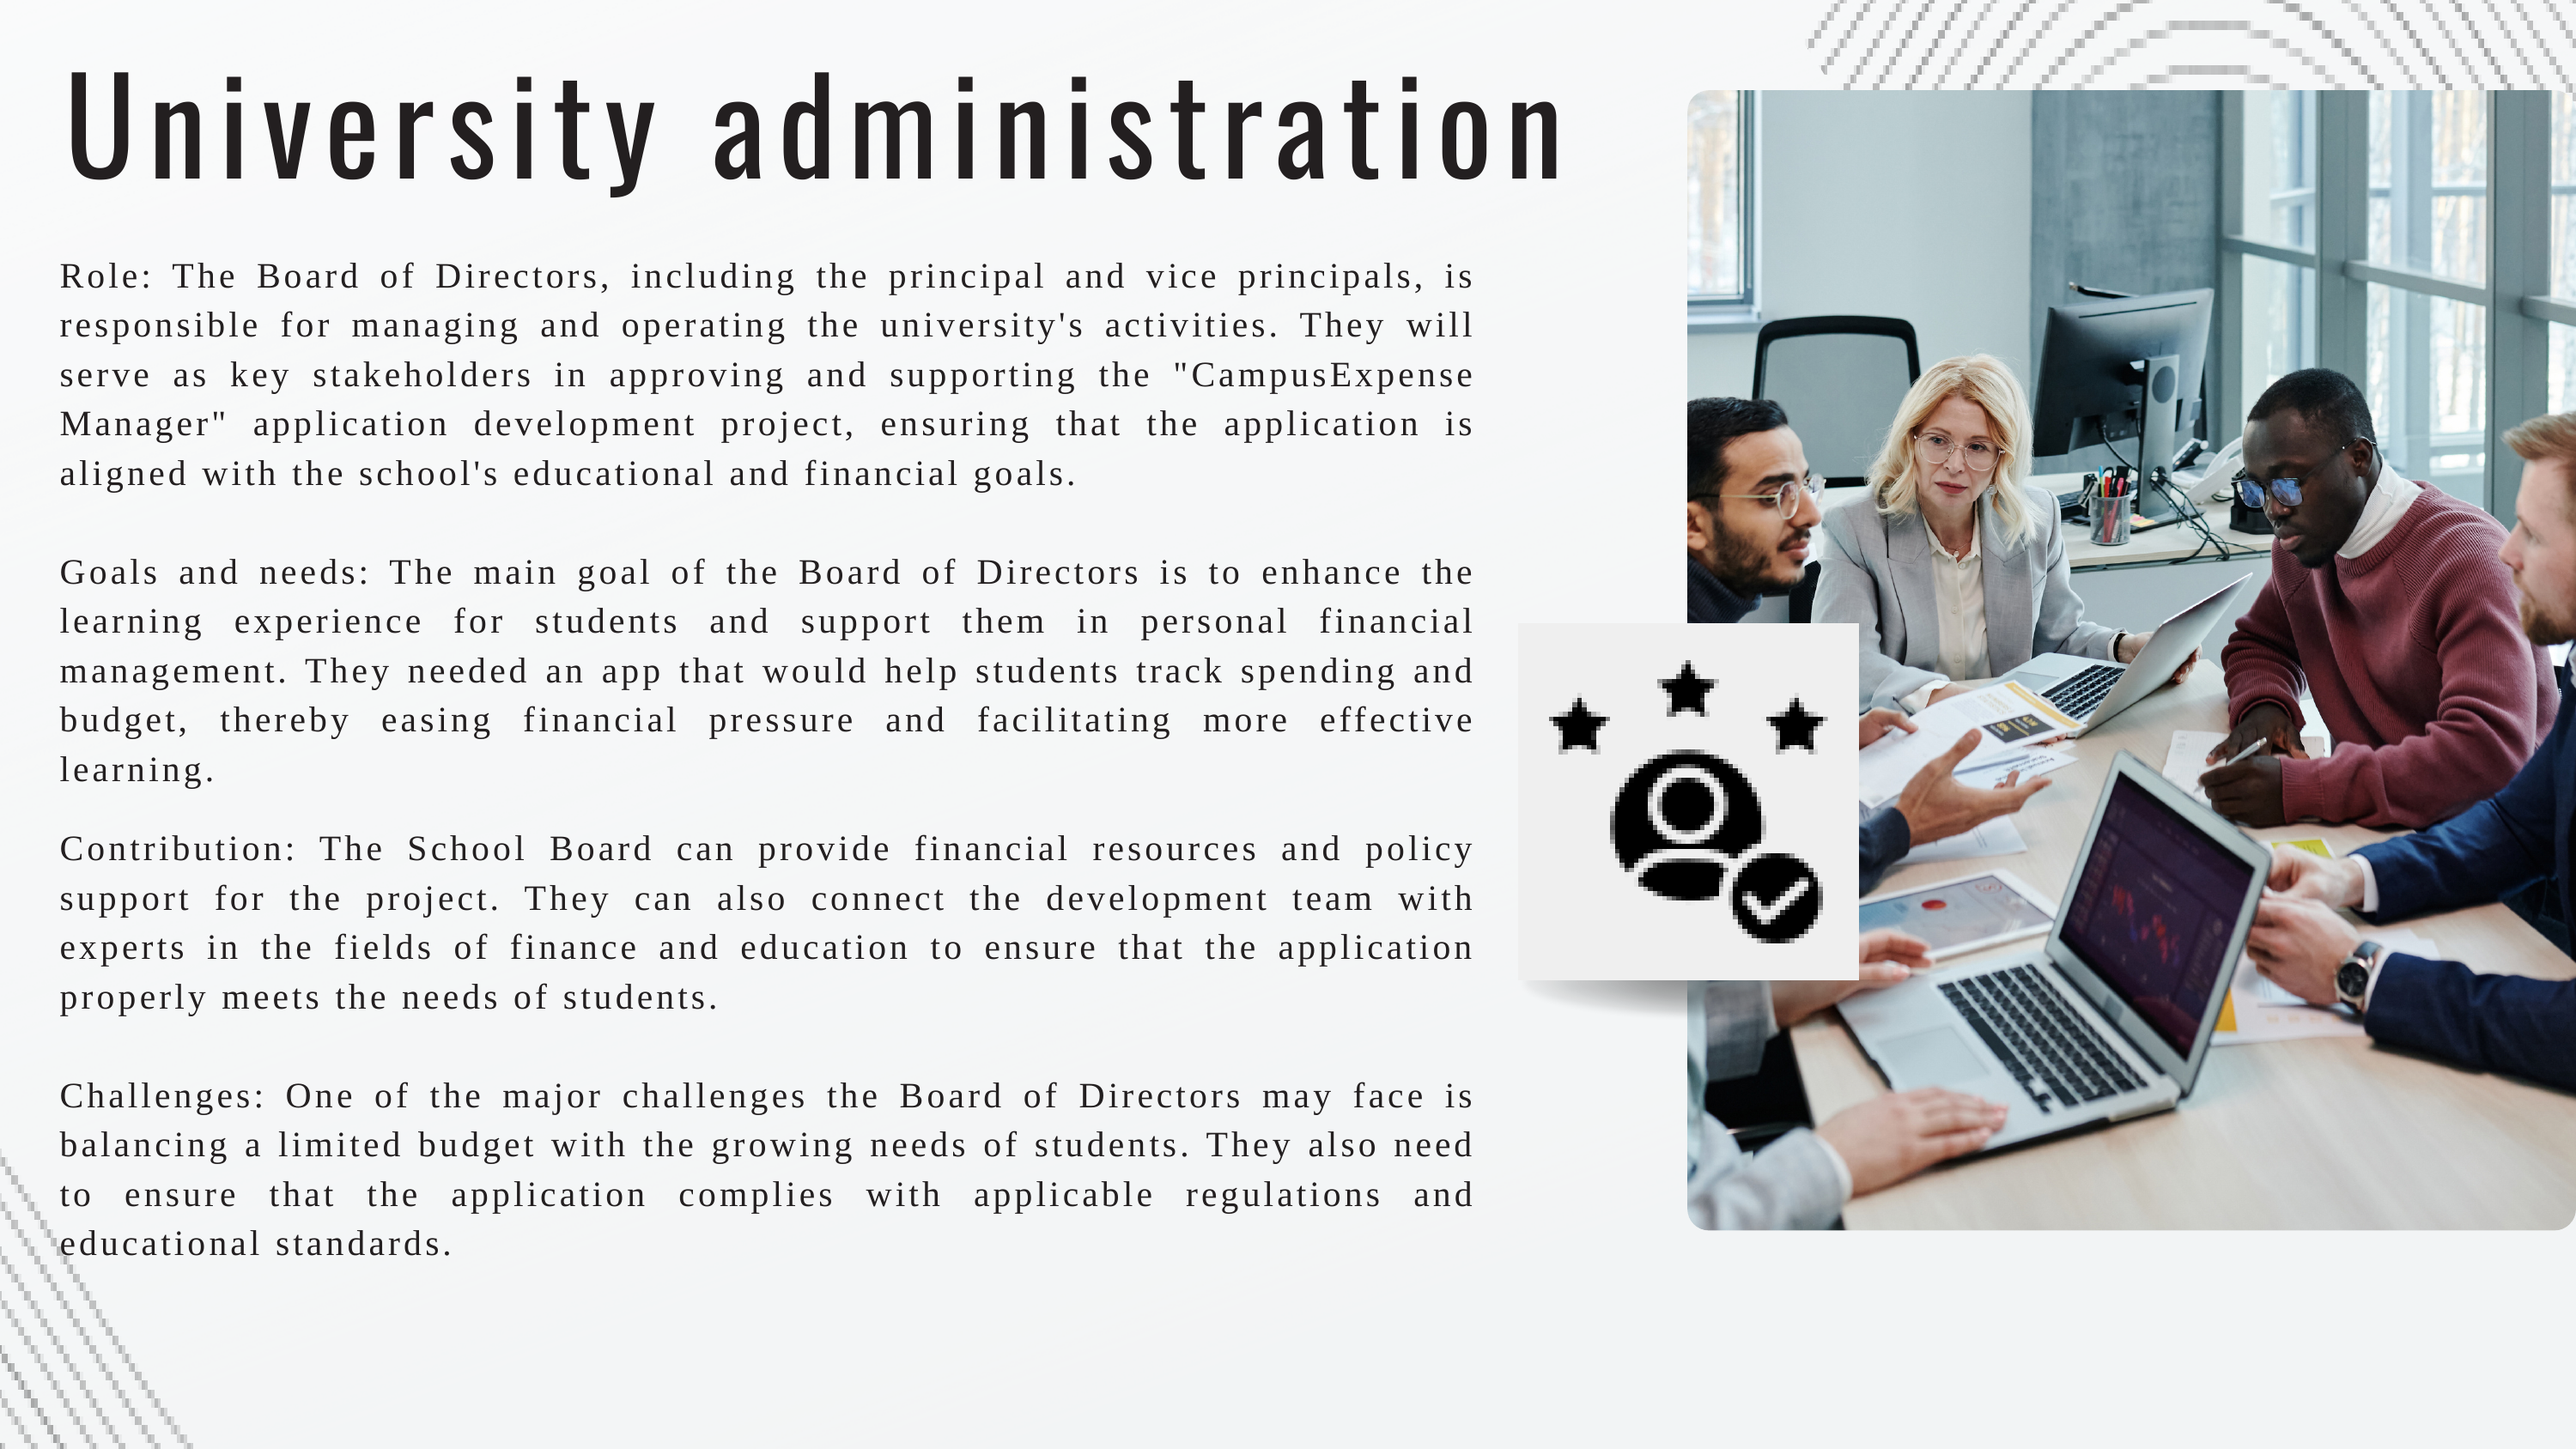

University administration

Role: The Board of Directors, including the principal and vice principals, is responsible for managing and operating the university's activities. They will serve as key stakeholders in approving and supporting the "CampusExpense Manager" application development project, ensuring that the application is aligned with the school's educational and financial goals.

Goals and needs: The main goal of the Board of Directors is to enhance the learning experience for students and support them in personal financial management. They needed an app that would help students track spending and budget, thereby easing financial pressure and facilitating more effective learning.

Contribution: The School Board can provide financial resources and policy support for the project. They can also connect the development team with experts in the fields of finance and education to ensure that the application properly meets the needs of students.

Challenges: One of the major challenges the Board of Directors may face is balancing a limited budget with the growing needs of students. They also need to ensure that the application complies with applicable regulations and educational standards.